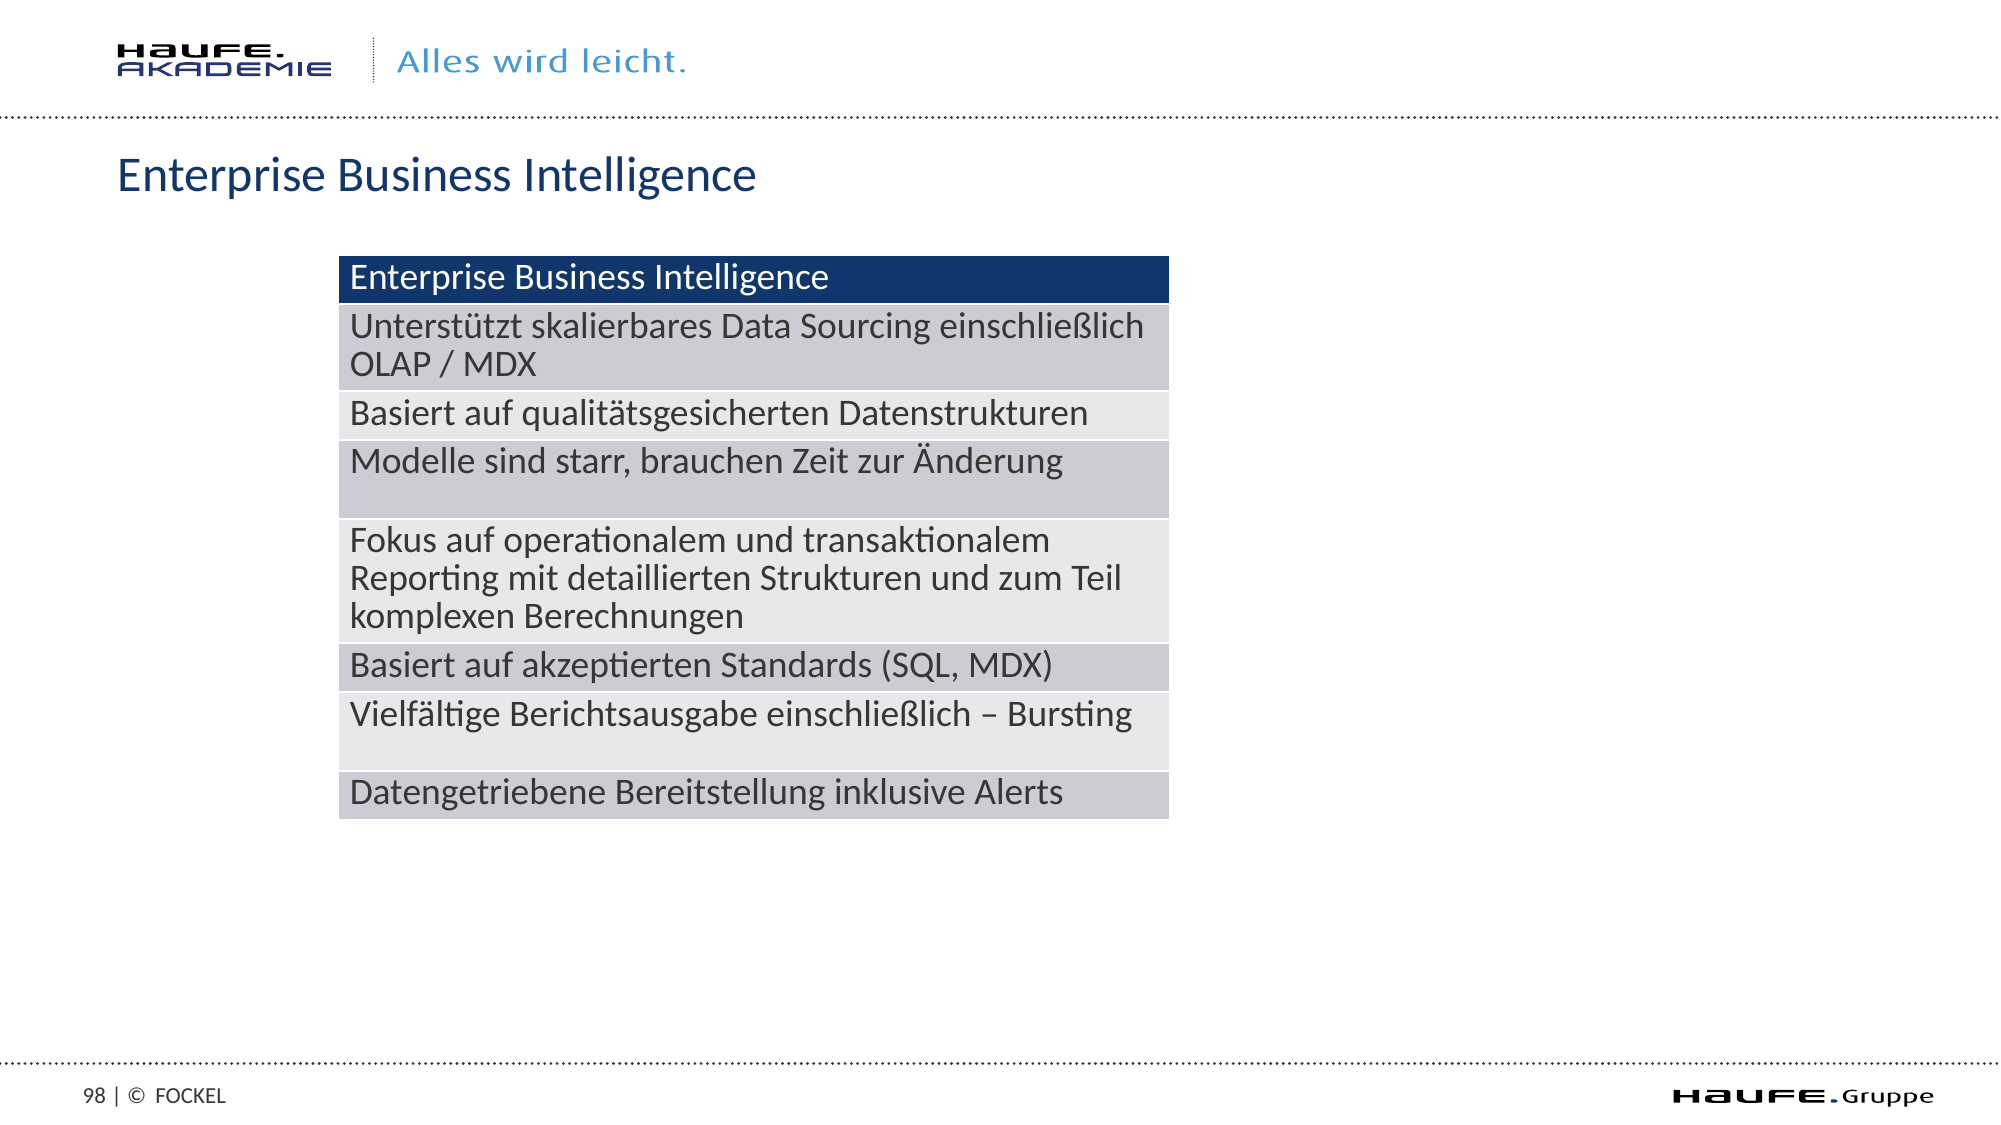

# Enterprise Business Intelligence
| Enterprise Business Intelligence |
| --- |
| Unterstützt skalierbares Data Sourcing einschließlich OLAP / MDX |
| Basiert auf qualitätsgesicherten Datenstrukturen |
| Modelle sind starr, brauchen Zeit zur Änderung |
| Fokus auf operationalem und transaktionalem Reporting mit detaillierten Strukturen und zum Teil komplexen Berechnungen |
| Basiert auf akzeptierten Standards (SQL, MDX) |
| Vielfältige Berichtsausgabe einschließlich – Bursting |
| Datengetriebene Bereitstellung inklusive Alerts |

98 | ©
Fockel